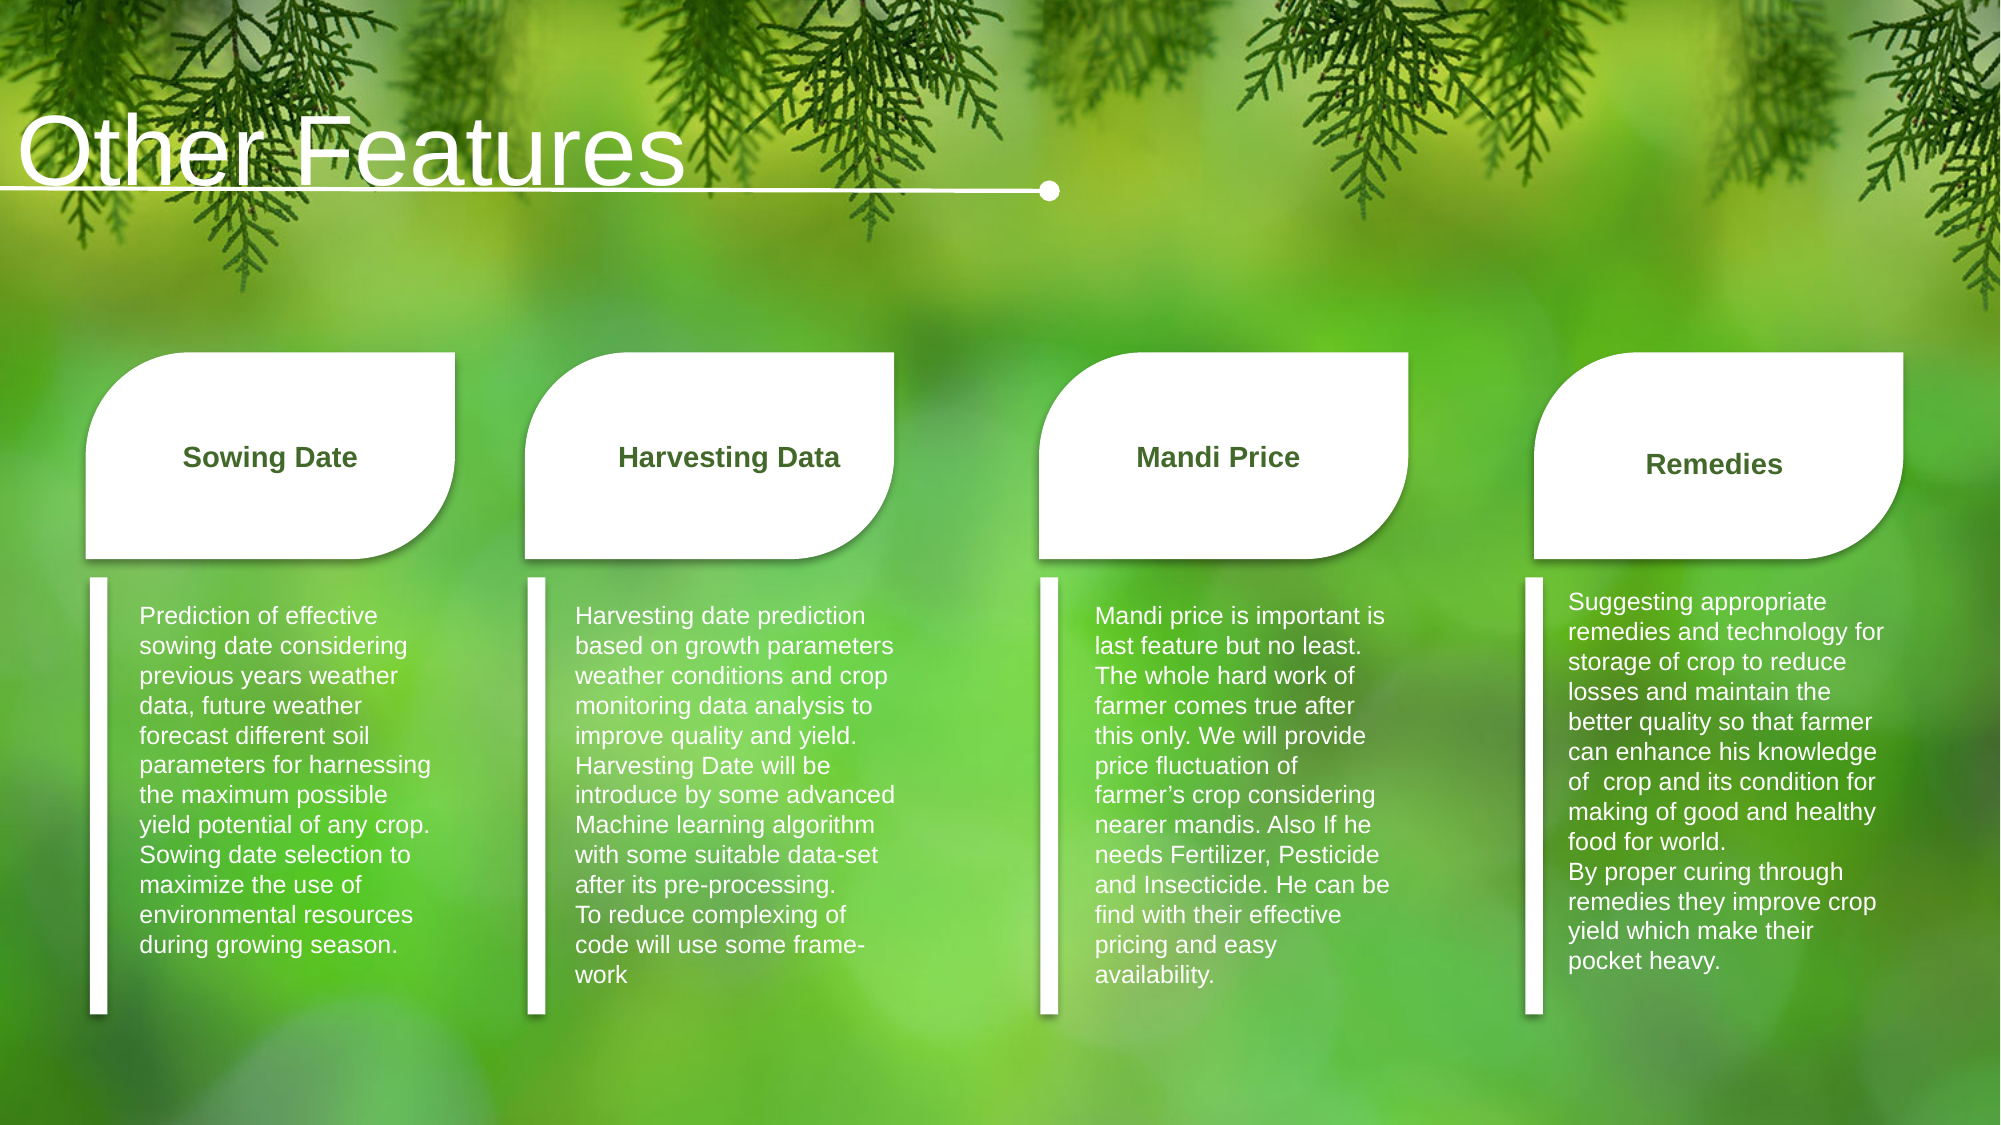

Other Features

Sowing Date
Harvesting Data
Mandi Price
Remedies

Suggesting appropriate remedies and technology for storage of crop to reduce losses and maintain the better quality so that farmer can enhance his knowledge of  crop and its condition for making of good and healthy food for world.
By proper curing through remedies they improve crop yield which make their pocket heavy.
Prediction of effective  sowing date considering previous years weather data, future weather forecast different soil parameters for harnessing the maximum possible yield potential of any crop.
Sowing date selection to maximize the use of environmental resources during growing season.
Harvesting date prediction based on growth parameters weather conditions and crop monitoring data analysis to improve quality and yield.
Harvesting Date will be  introduce by some advanced Machine learning algorithm with some suitable data-set after its pre-processing.
To reduce complexing of code will use some frame-work
Mandi price is important is last feature but no least. The whole hard work of farmer comes true after this only. We will provide price fluctuation of farmer’s crop considering nearer mandis. Also If he  needs Fertilizer, Pesticide and Insecticide. He can be find with their effective pricing and easy availability.